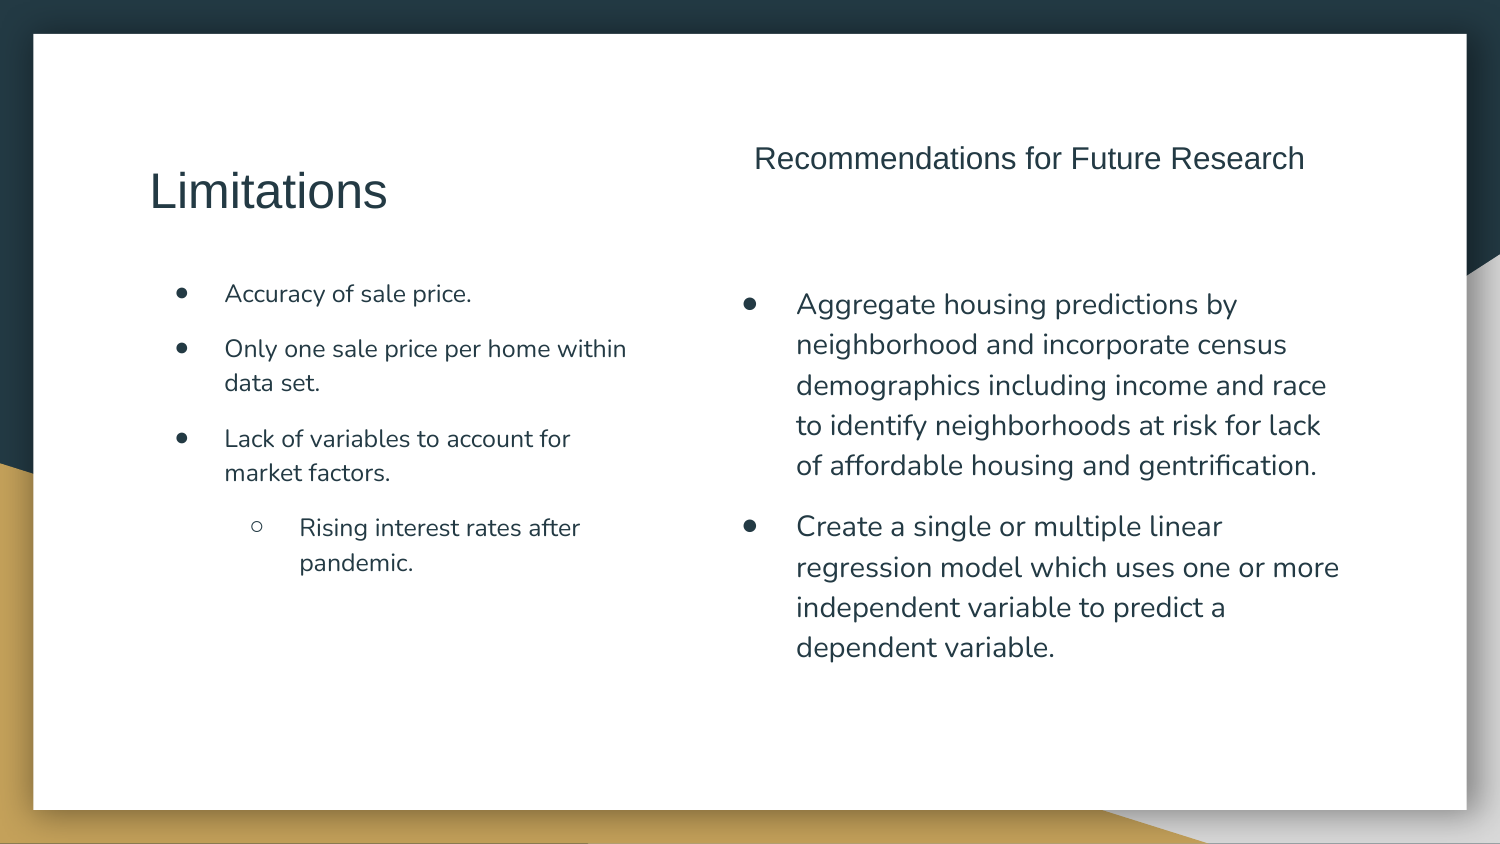

Recommendations for Future Research
# Limitations
Accuracy of sale price.
Only one sale price per home within data set.
Lack of variables to account for market factors.
Rising interest rates after pandemic.

Aggregate housing predictions by neighborhood and incorporate census demographics including income and race to identify neighborhoods at risk for lack of affordable housing and gentrification.
Create a single or multiple linear regression model which uses one or more independent variable to predict a dependent variable.